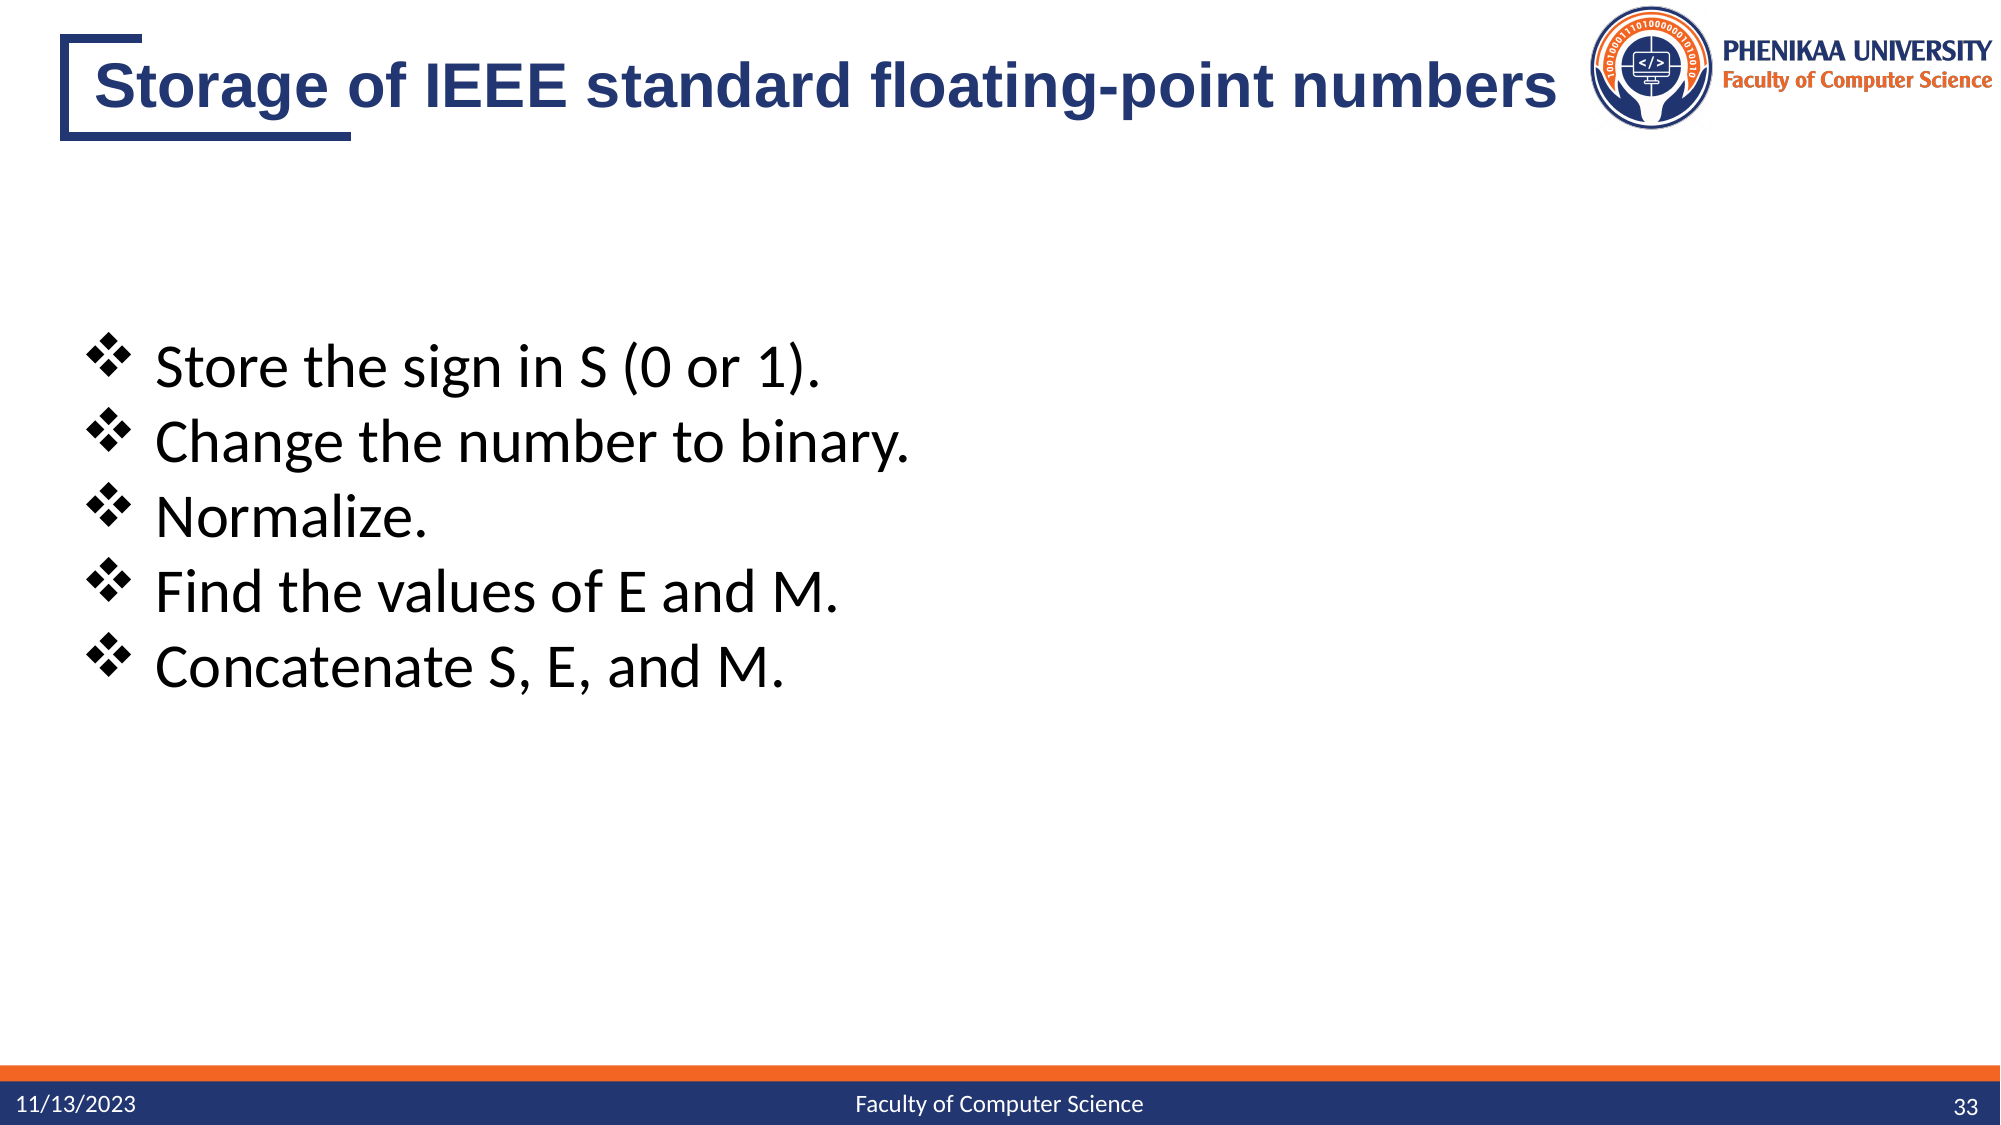

# Storage of IEEE standard floating-point numbers
Store the sign in S (0 or 1).
Change the number to binary.
Normalize.
Find the values of E and M.
Concatenate S, E, and M.

11/13/2023
Faculty of Computer Science
33